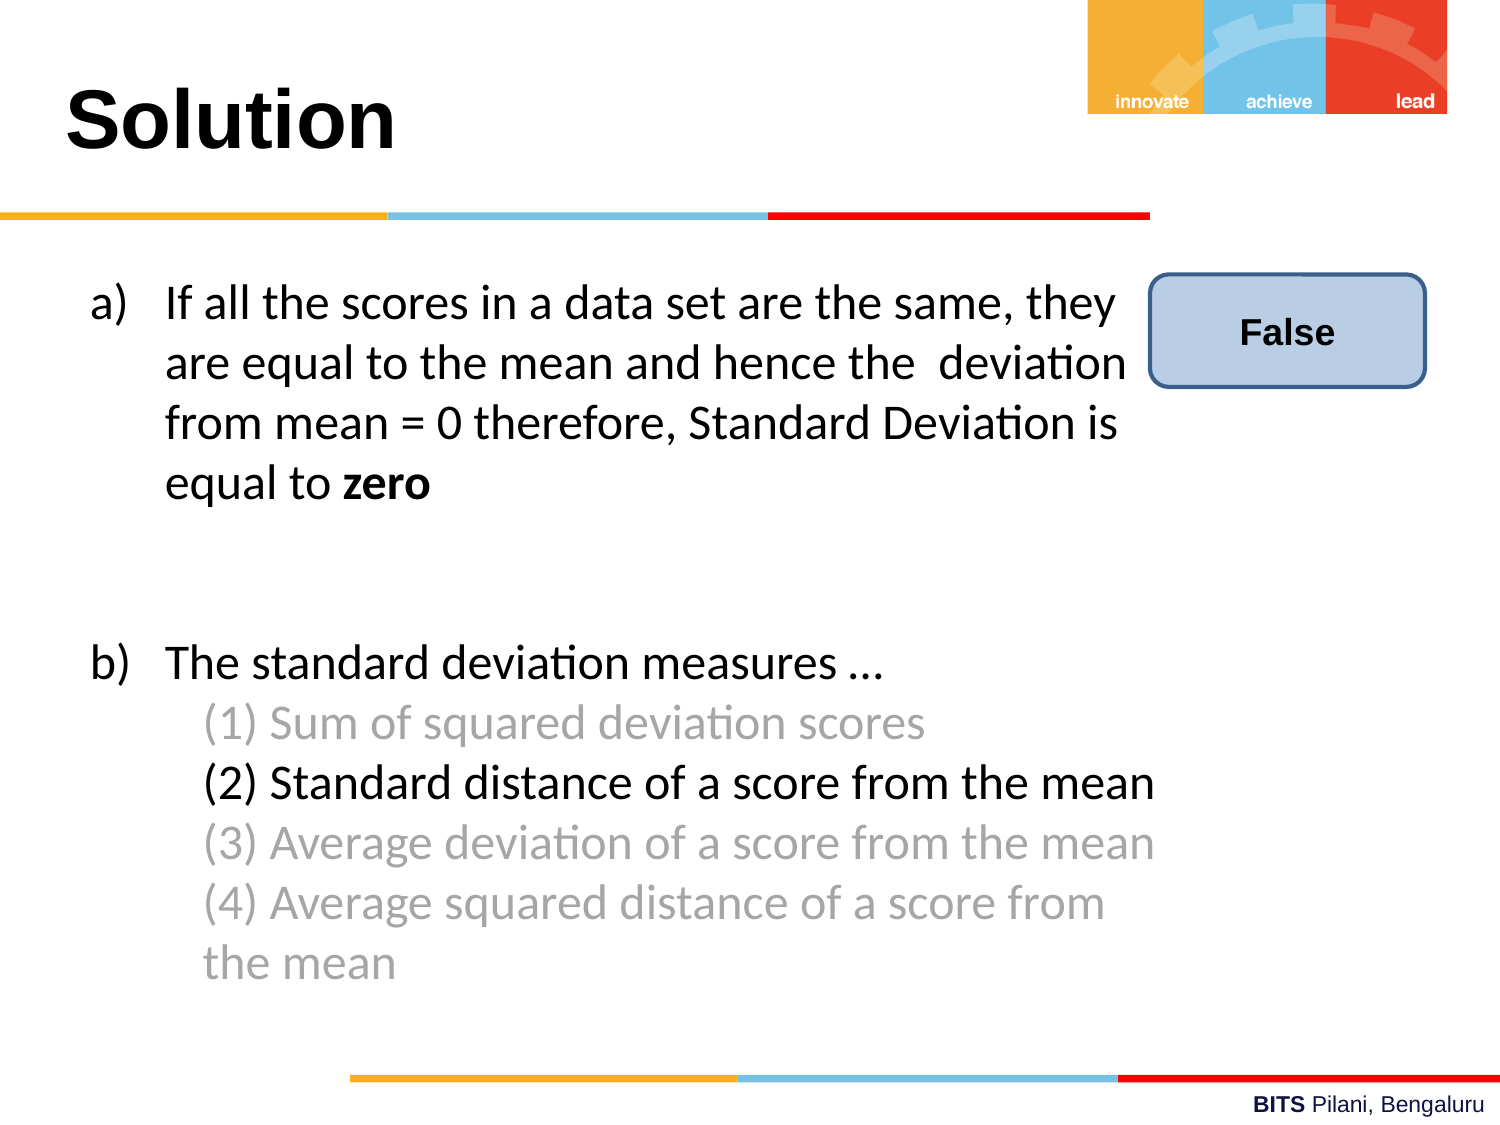

# Solution
If all the scores in a data set are the same, they are equal to the mean and hence the  deviation from mean = 0 therefore, Standard Deviation is equal to zero

The standard deviation measures …
(1) Sum of squared deviation scores
(2) Standard distance of a score from the mean
(3) Average deviation of a score from the mean
(4) Average squared distance of a score from the mean
False